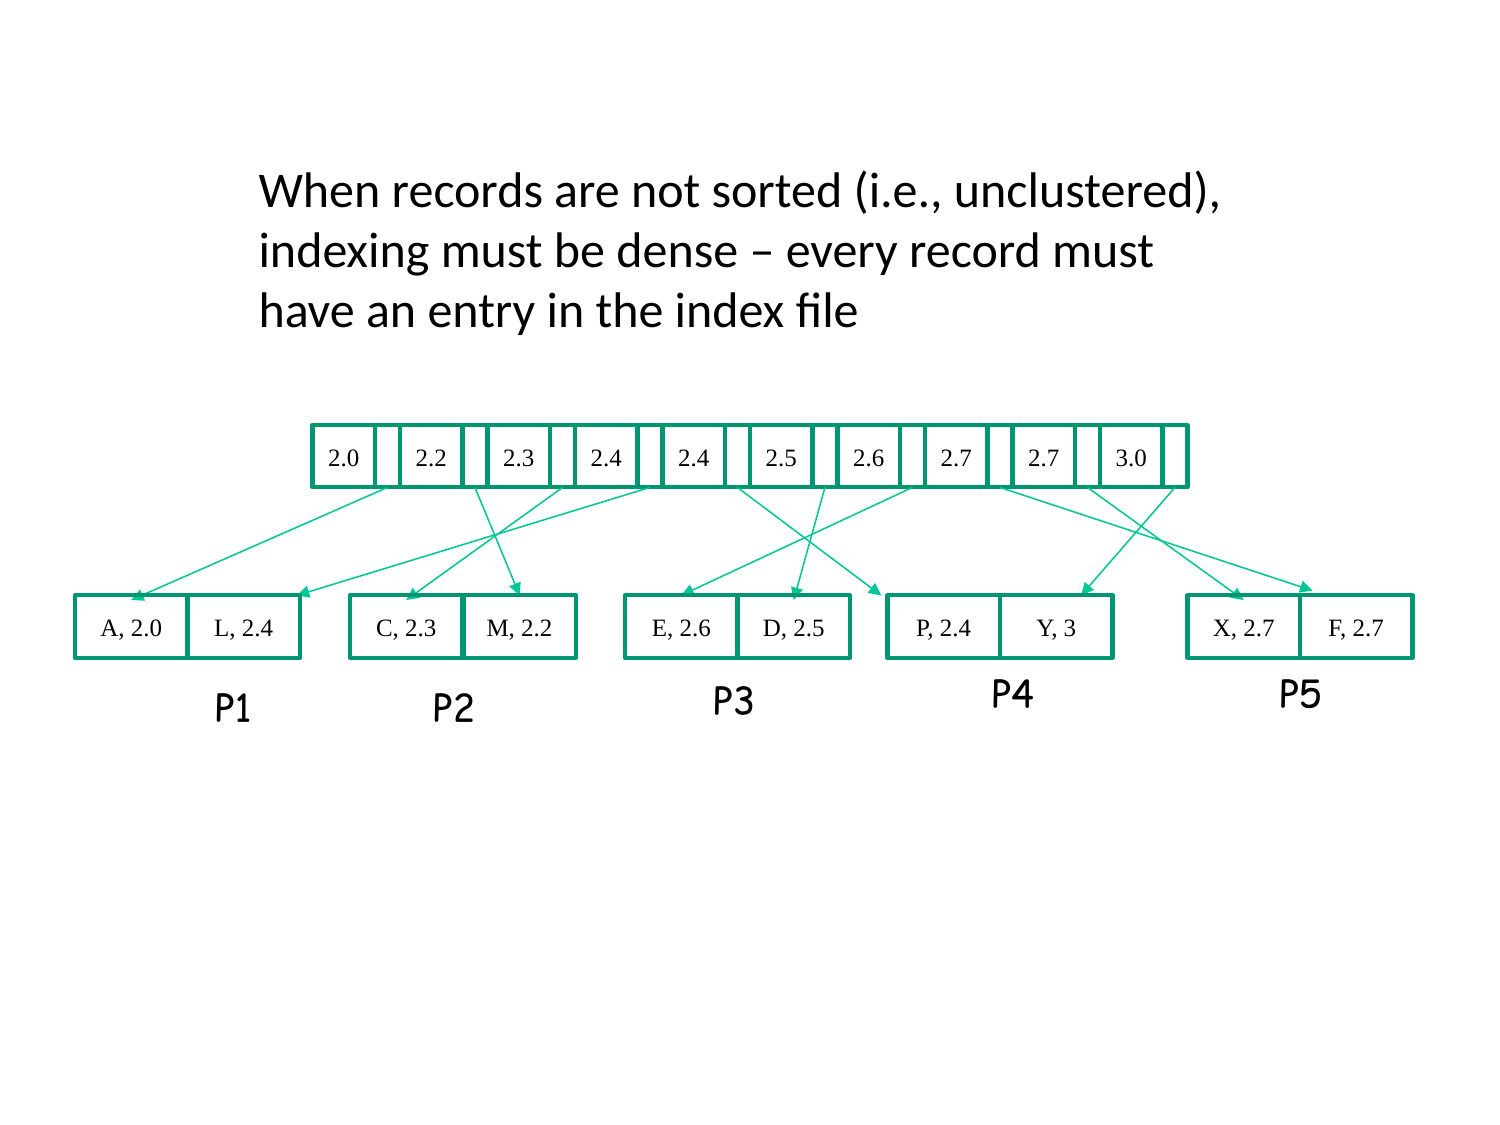

When records are not sorted (i.e., unclustered), indexing must be dense – every record must have an entry in the index file
2.0

2.2

2.3

2.4

2.4

2.5

2.6

2.7

2.7

3.0

E, 2.6
Y, 3
F, 2.7
A, 2.0
L, 2.4
C, 2.3
M, 2.2
D, 2.5
P, 2.4
X, 2.7
P4
P5
P3
P1
P2